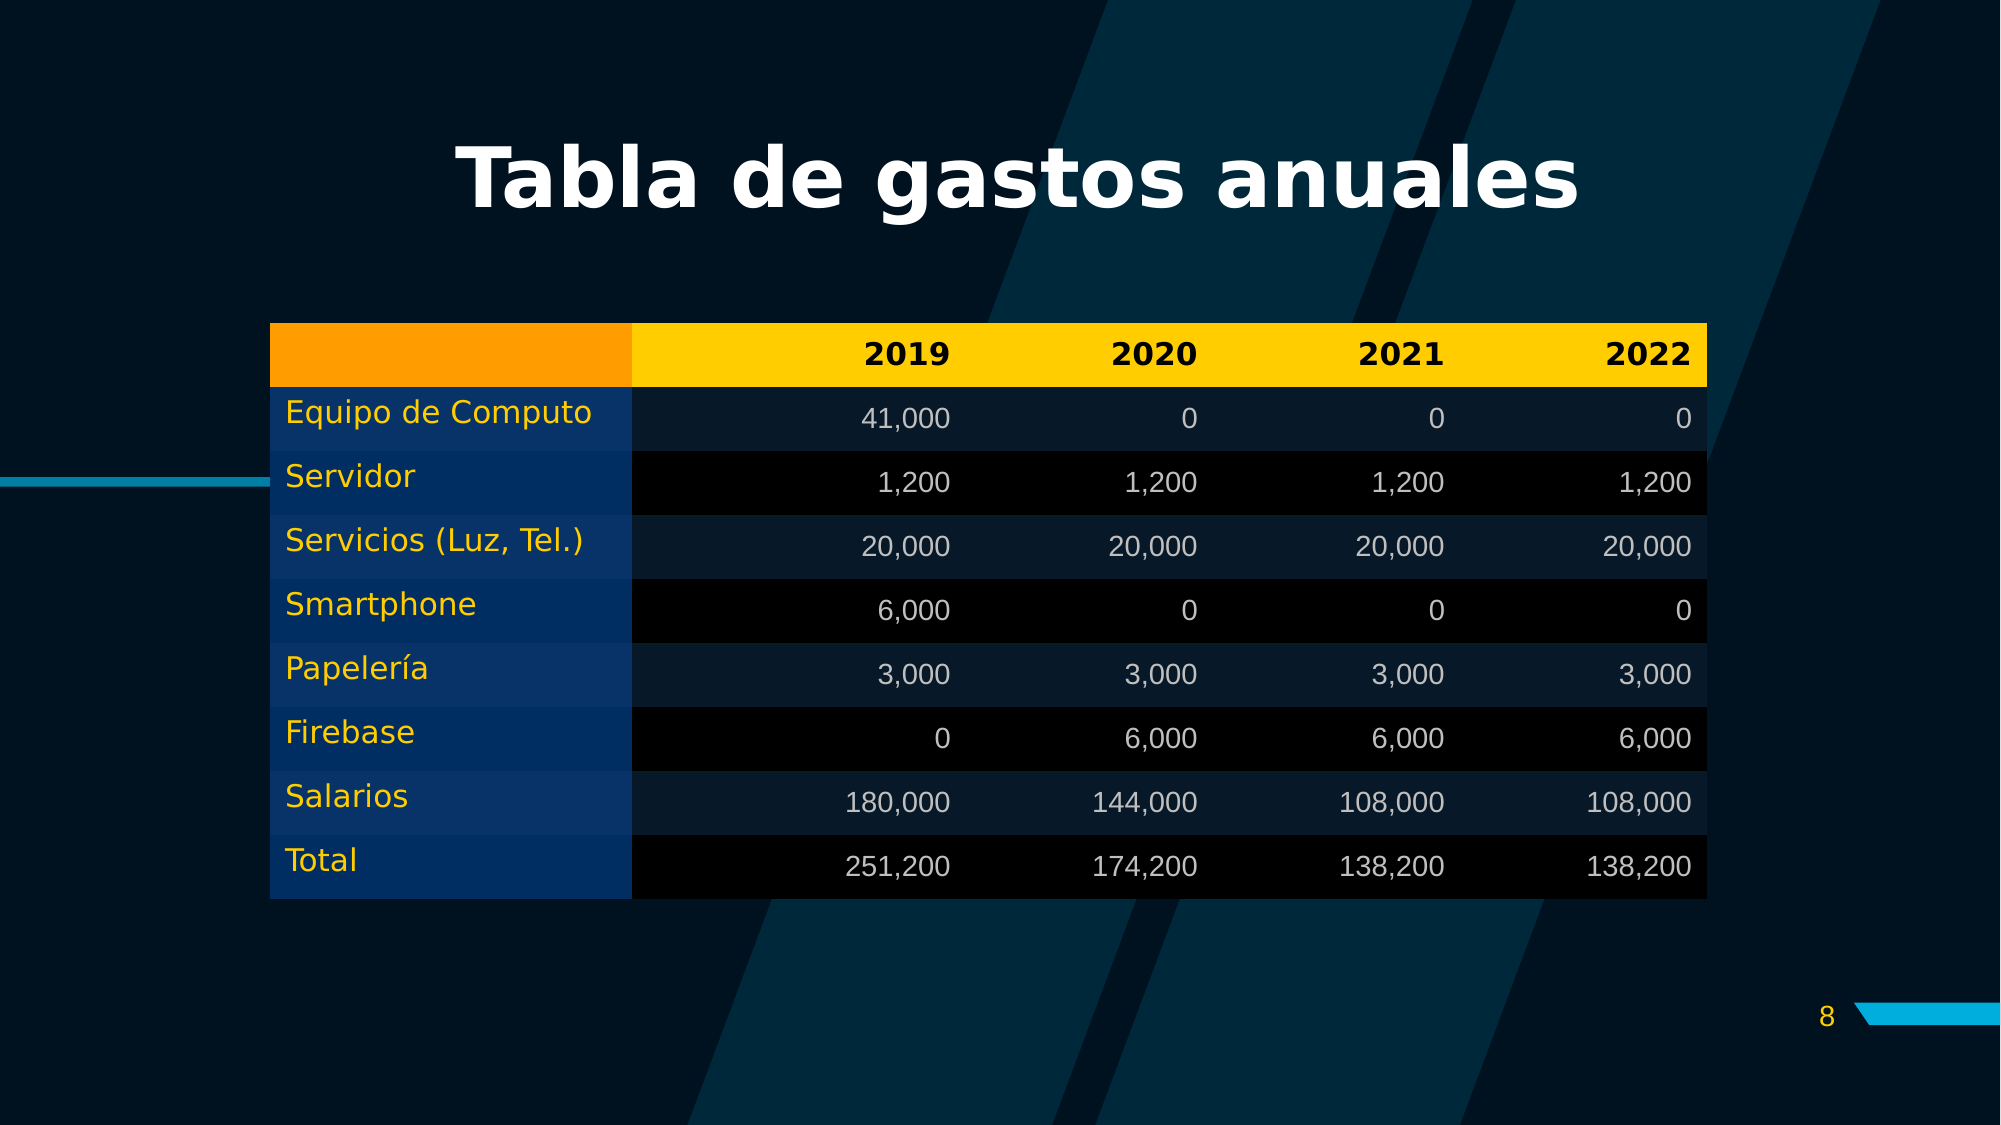

# Tabla de gastos anuales
|  | 2019 | 2020 | 2021 | 2022 |
| --- | --- | --- | --- | --- |
| Equipo de Computo | 41,000 | 0 | 0 | 0 |
| Servidor | 1,200 | 1,200 | 1,200 | 1,200 |
| Servicios (Luz, Tel.) | 20,000 | 20,000 | 20,000 | 20,000 |
| Smartphone | 6,000 | 0 | 0 | 0 |
| Papelería | 3,000 | 3,000 | 3,000 | 3,000 |
| Firebase | 0 | 6,000 | 6,000 | 6,000 |
| Salarios | 180,000 | 144,000 | 108,000 | 108,000 |
| Total | 251,200 | 174,200 | 138,200 | 138,200 |
8